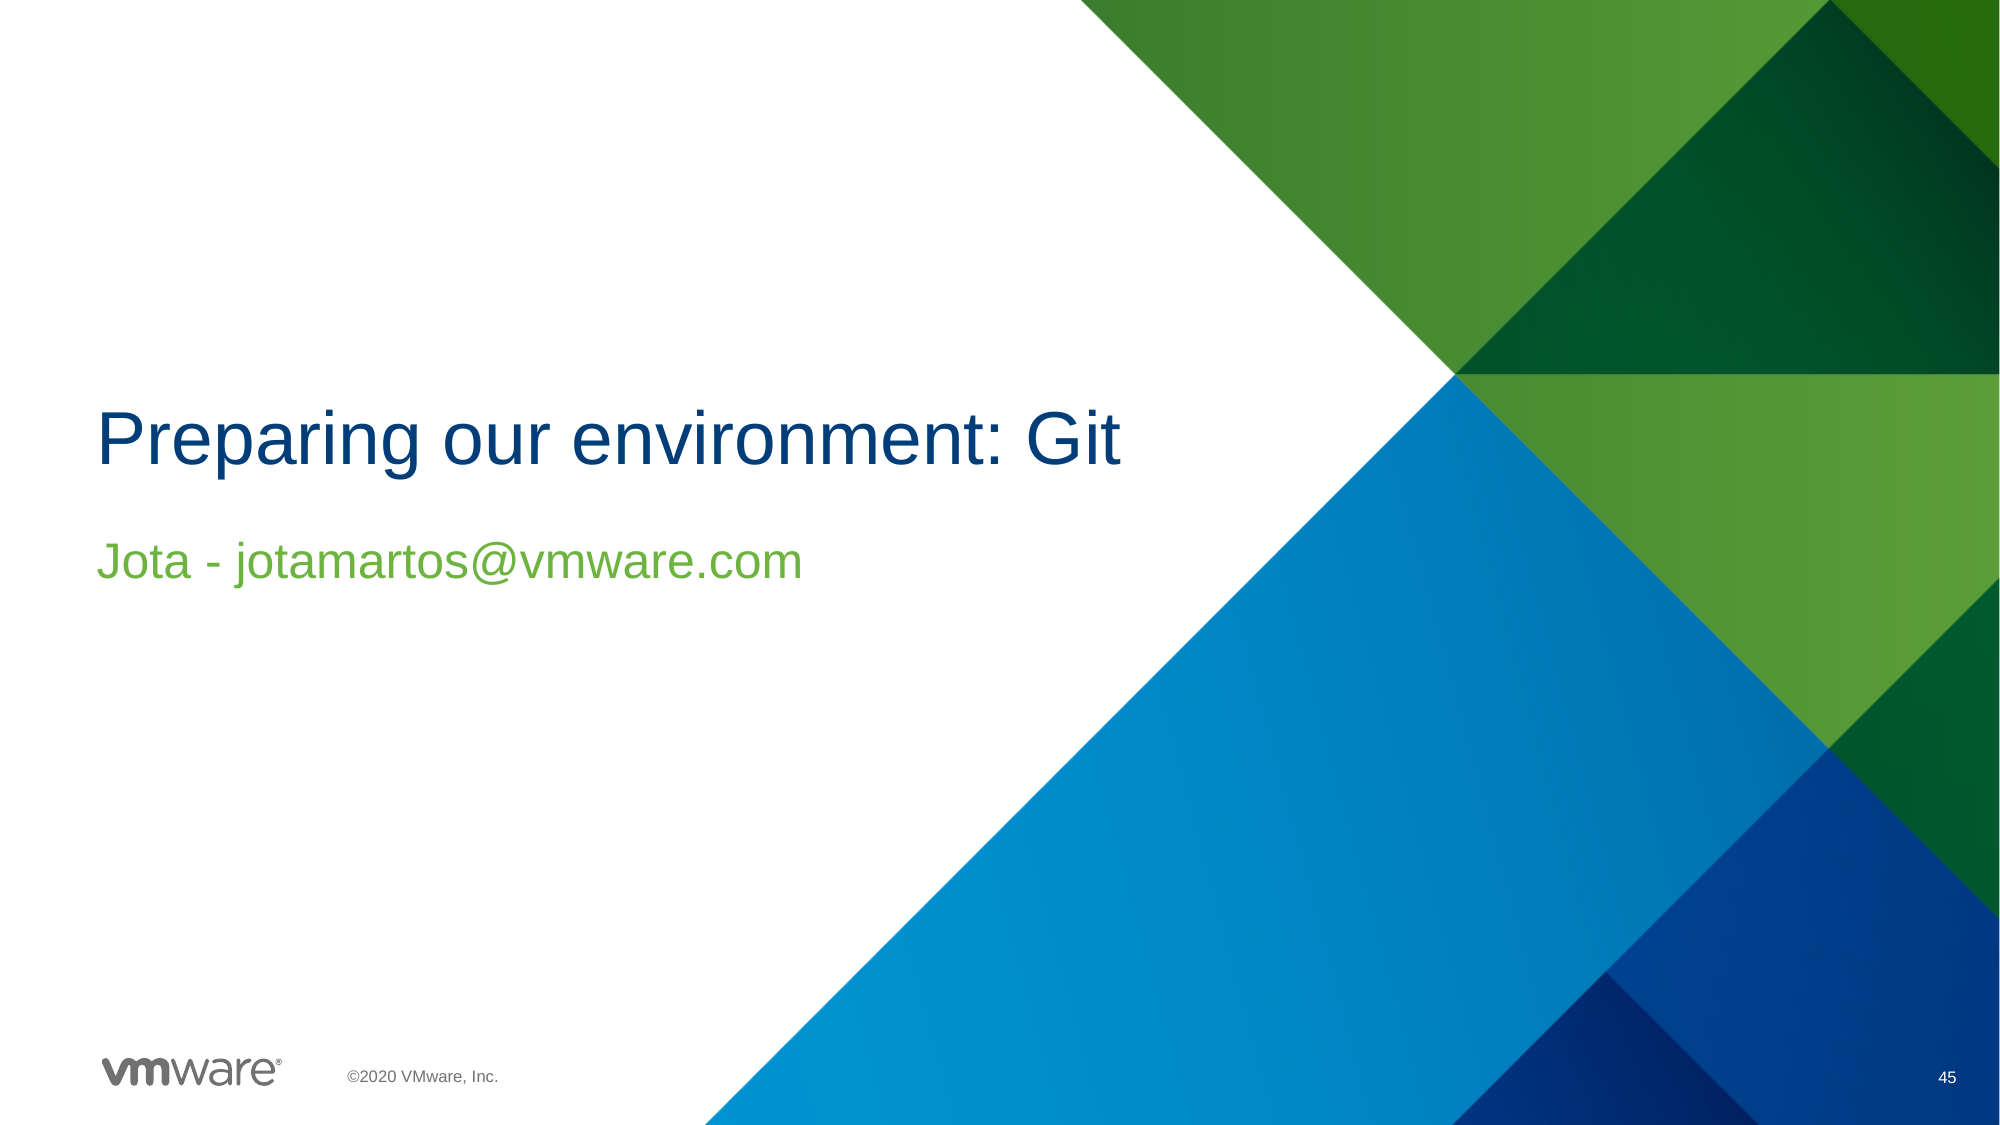

# Preparing our environment: Git
Jota - jotamartos@vmware.com